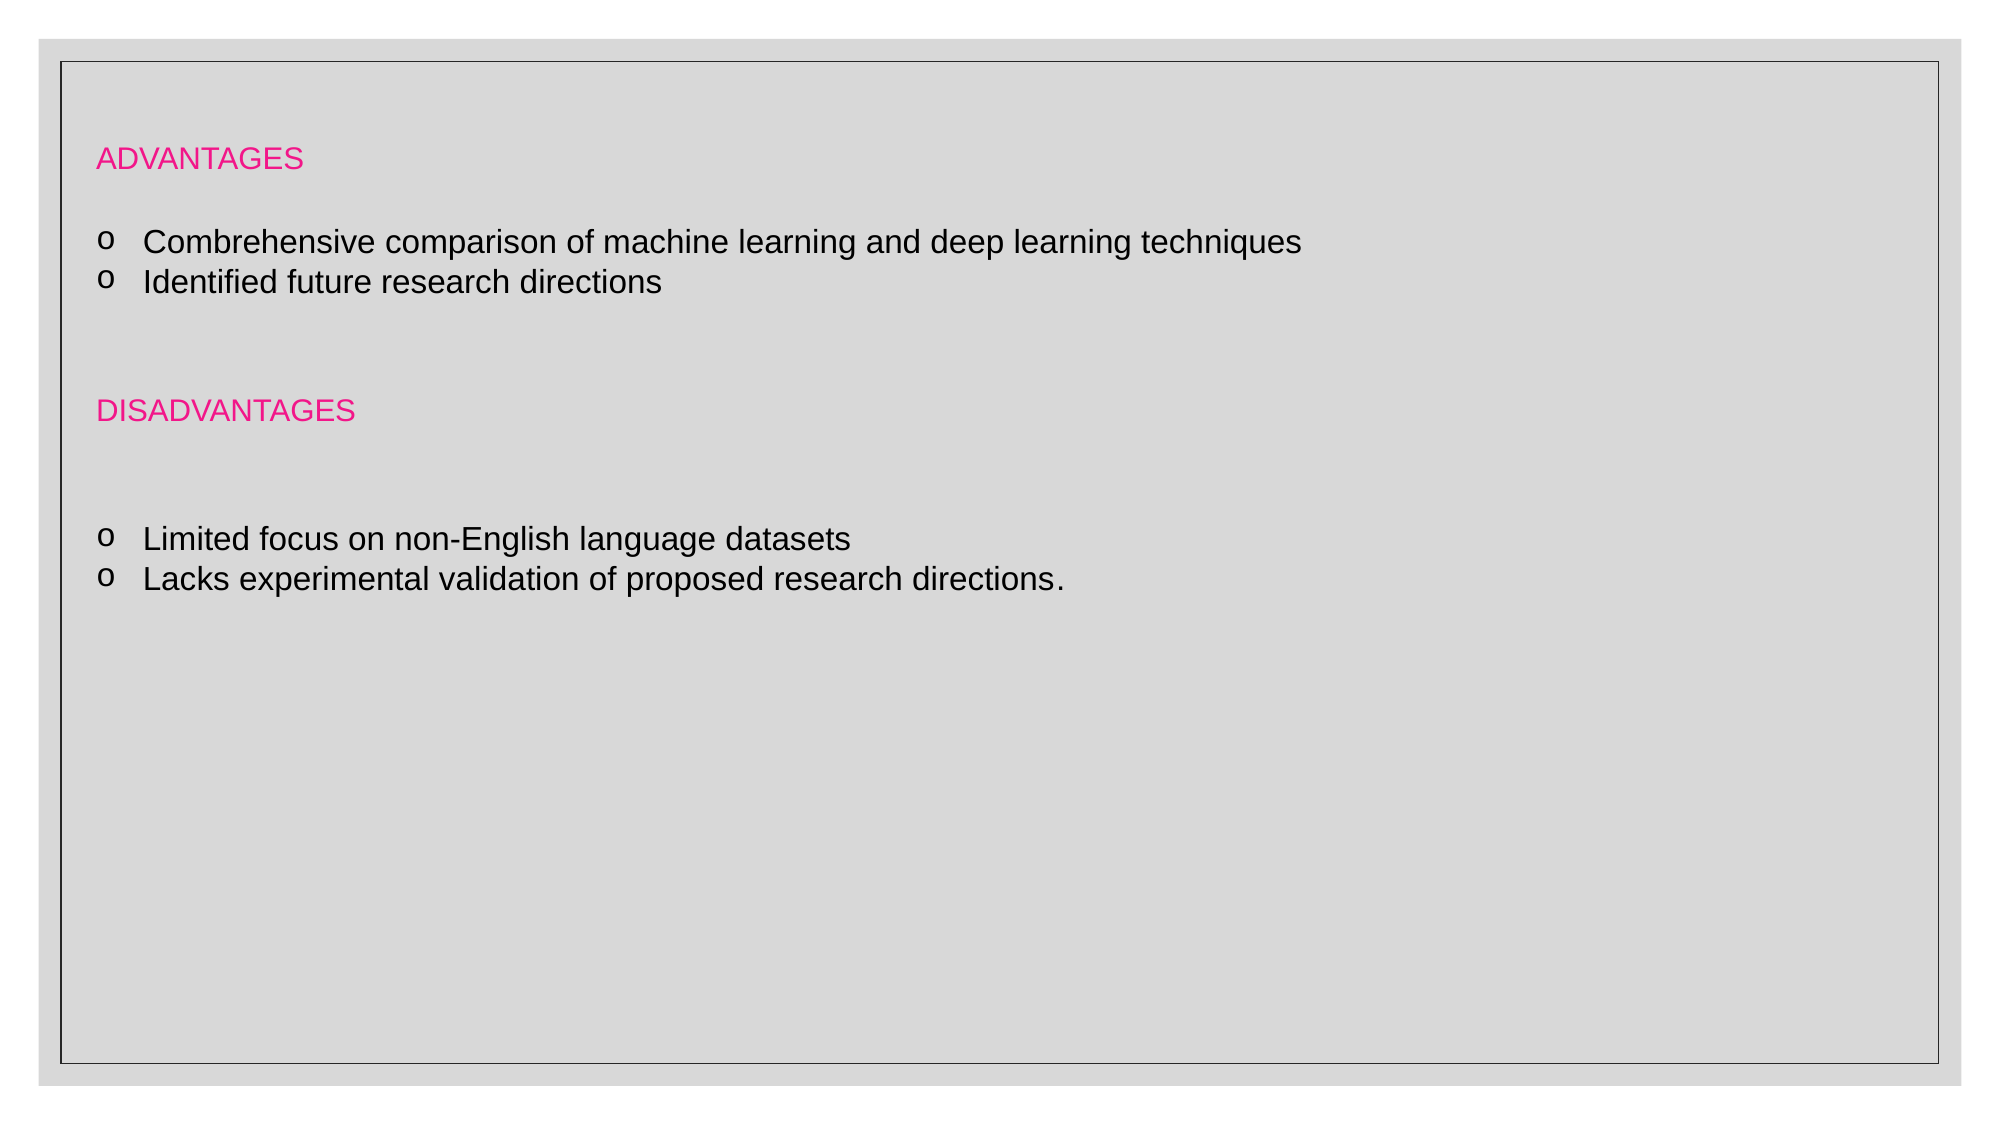

ADVANTAGES

Combrehensive comparison of machine learning and deep learning techniques
Identified future research directions

DISADVANTAGES

Limited focus on non-English language datasets
Lacks experimental validation of proposed research directions.